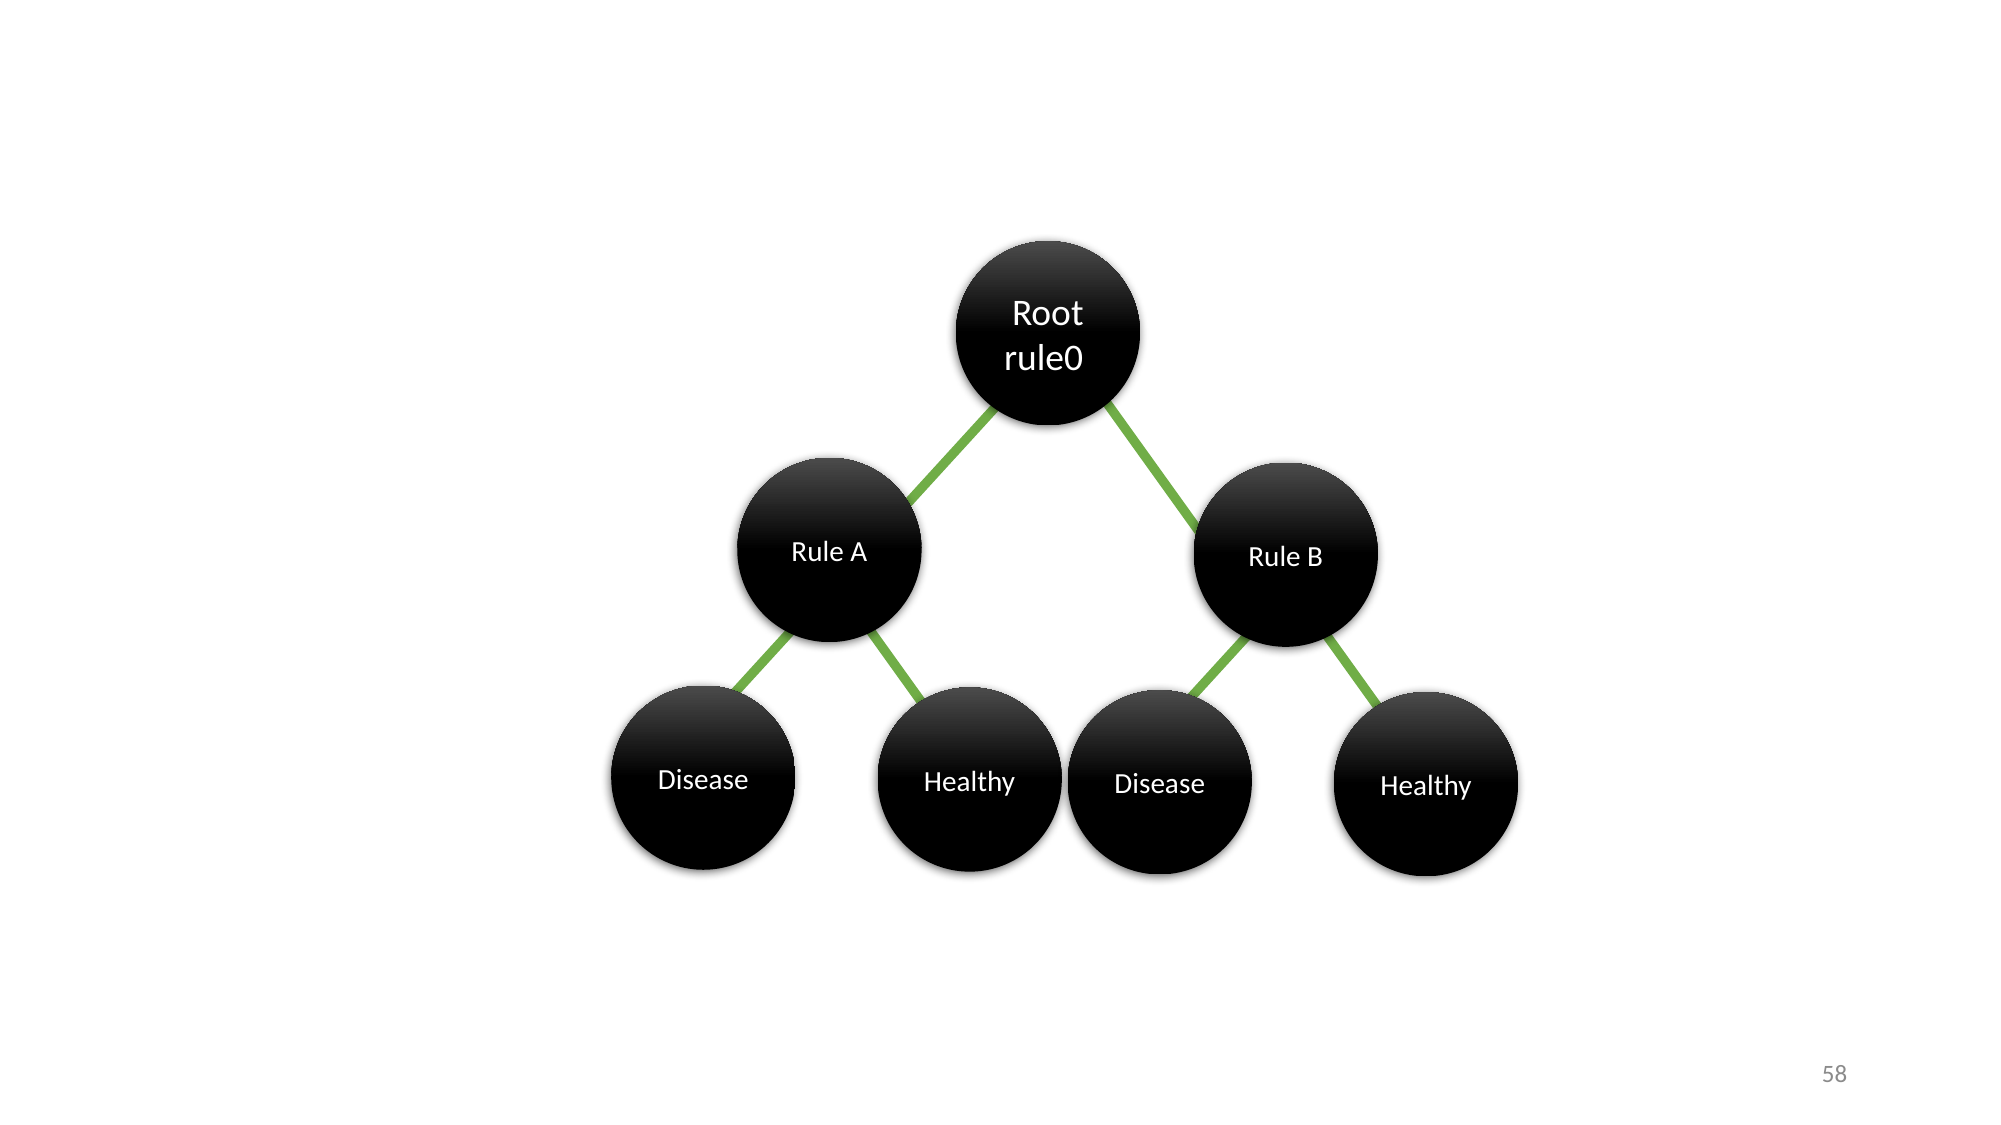

Root rule0
Rule A
Rule B
Disease
Healthy
Disease
Healthy
58